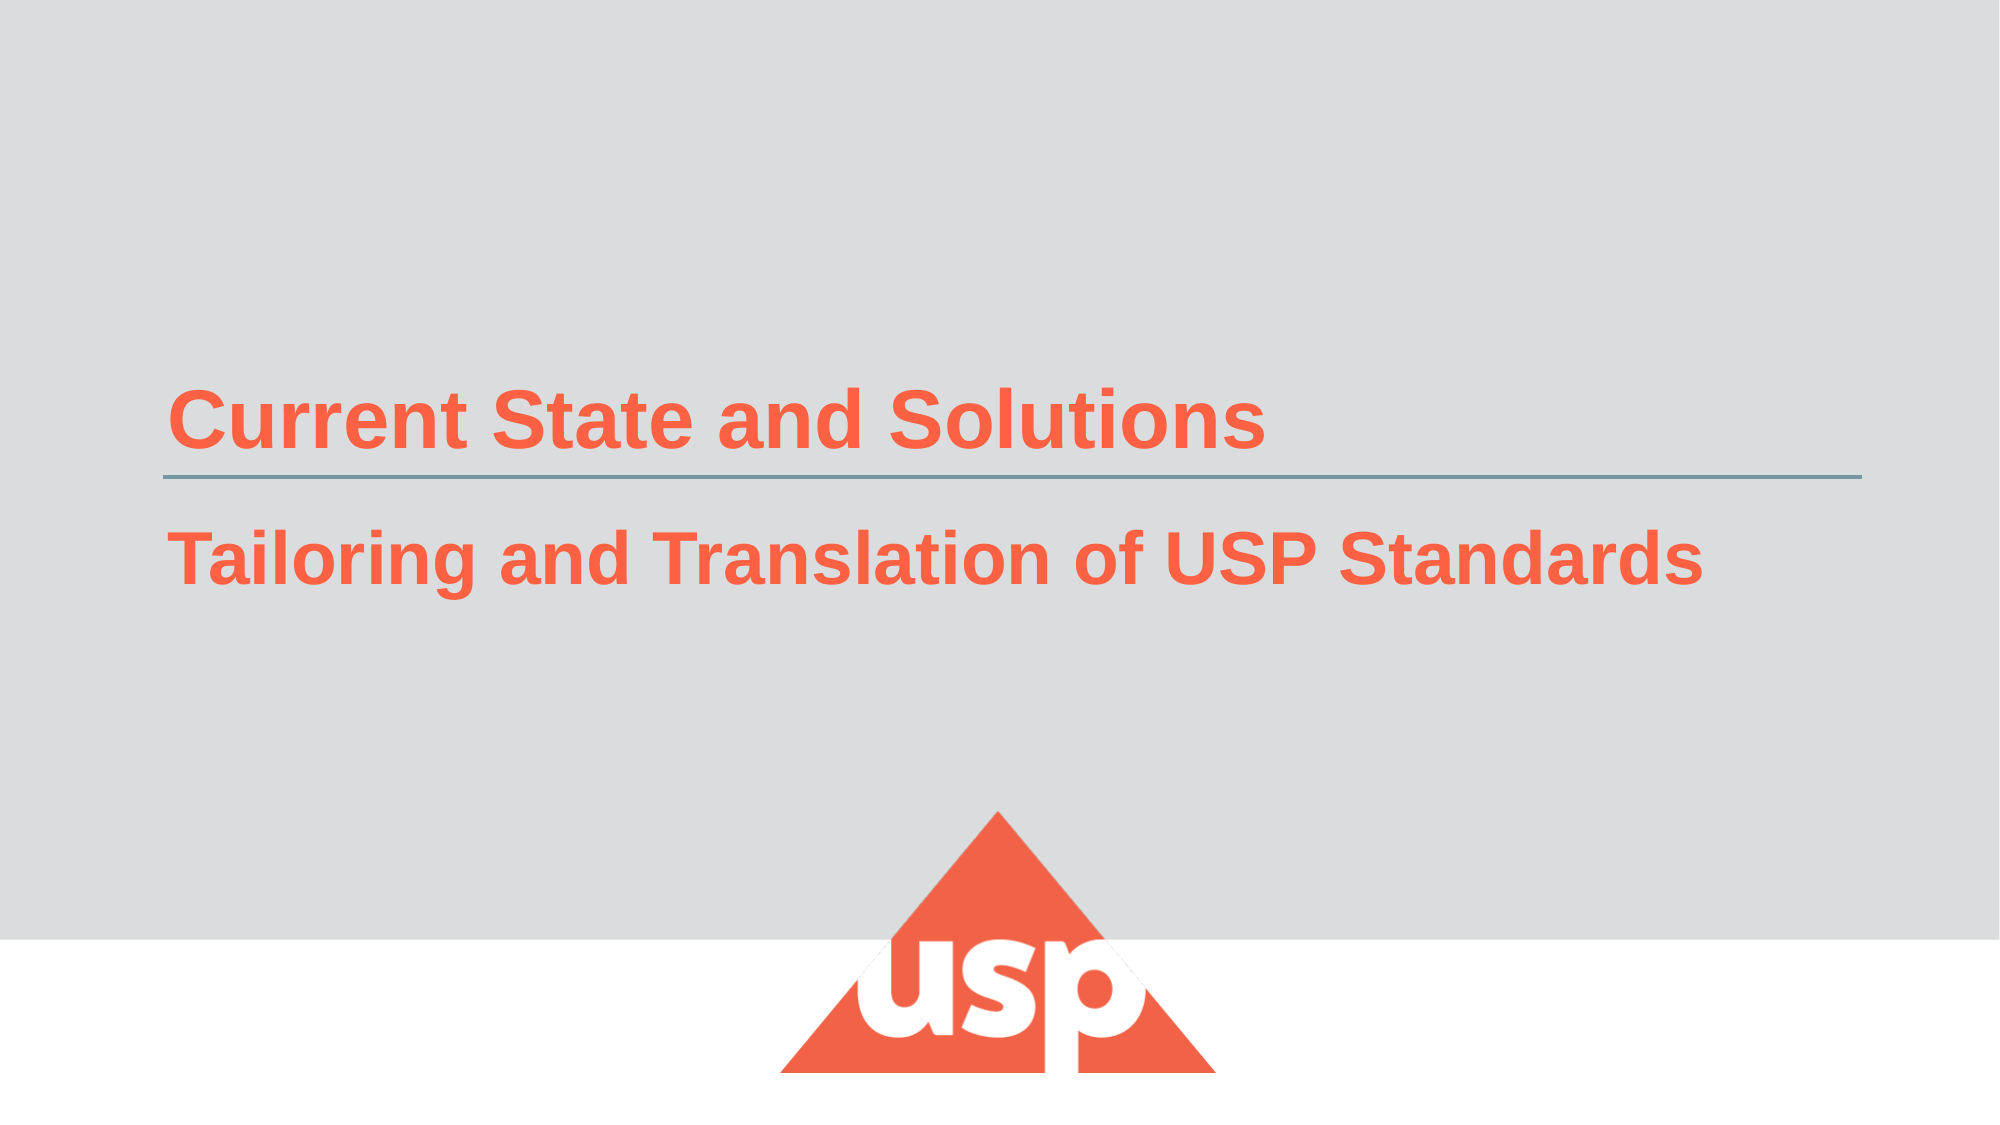

# Current State and Solutions Tailoring and Translation of USP Standards